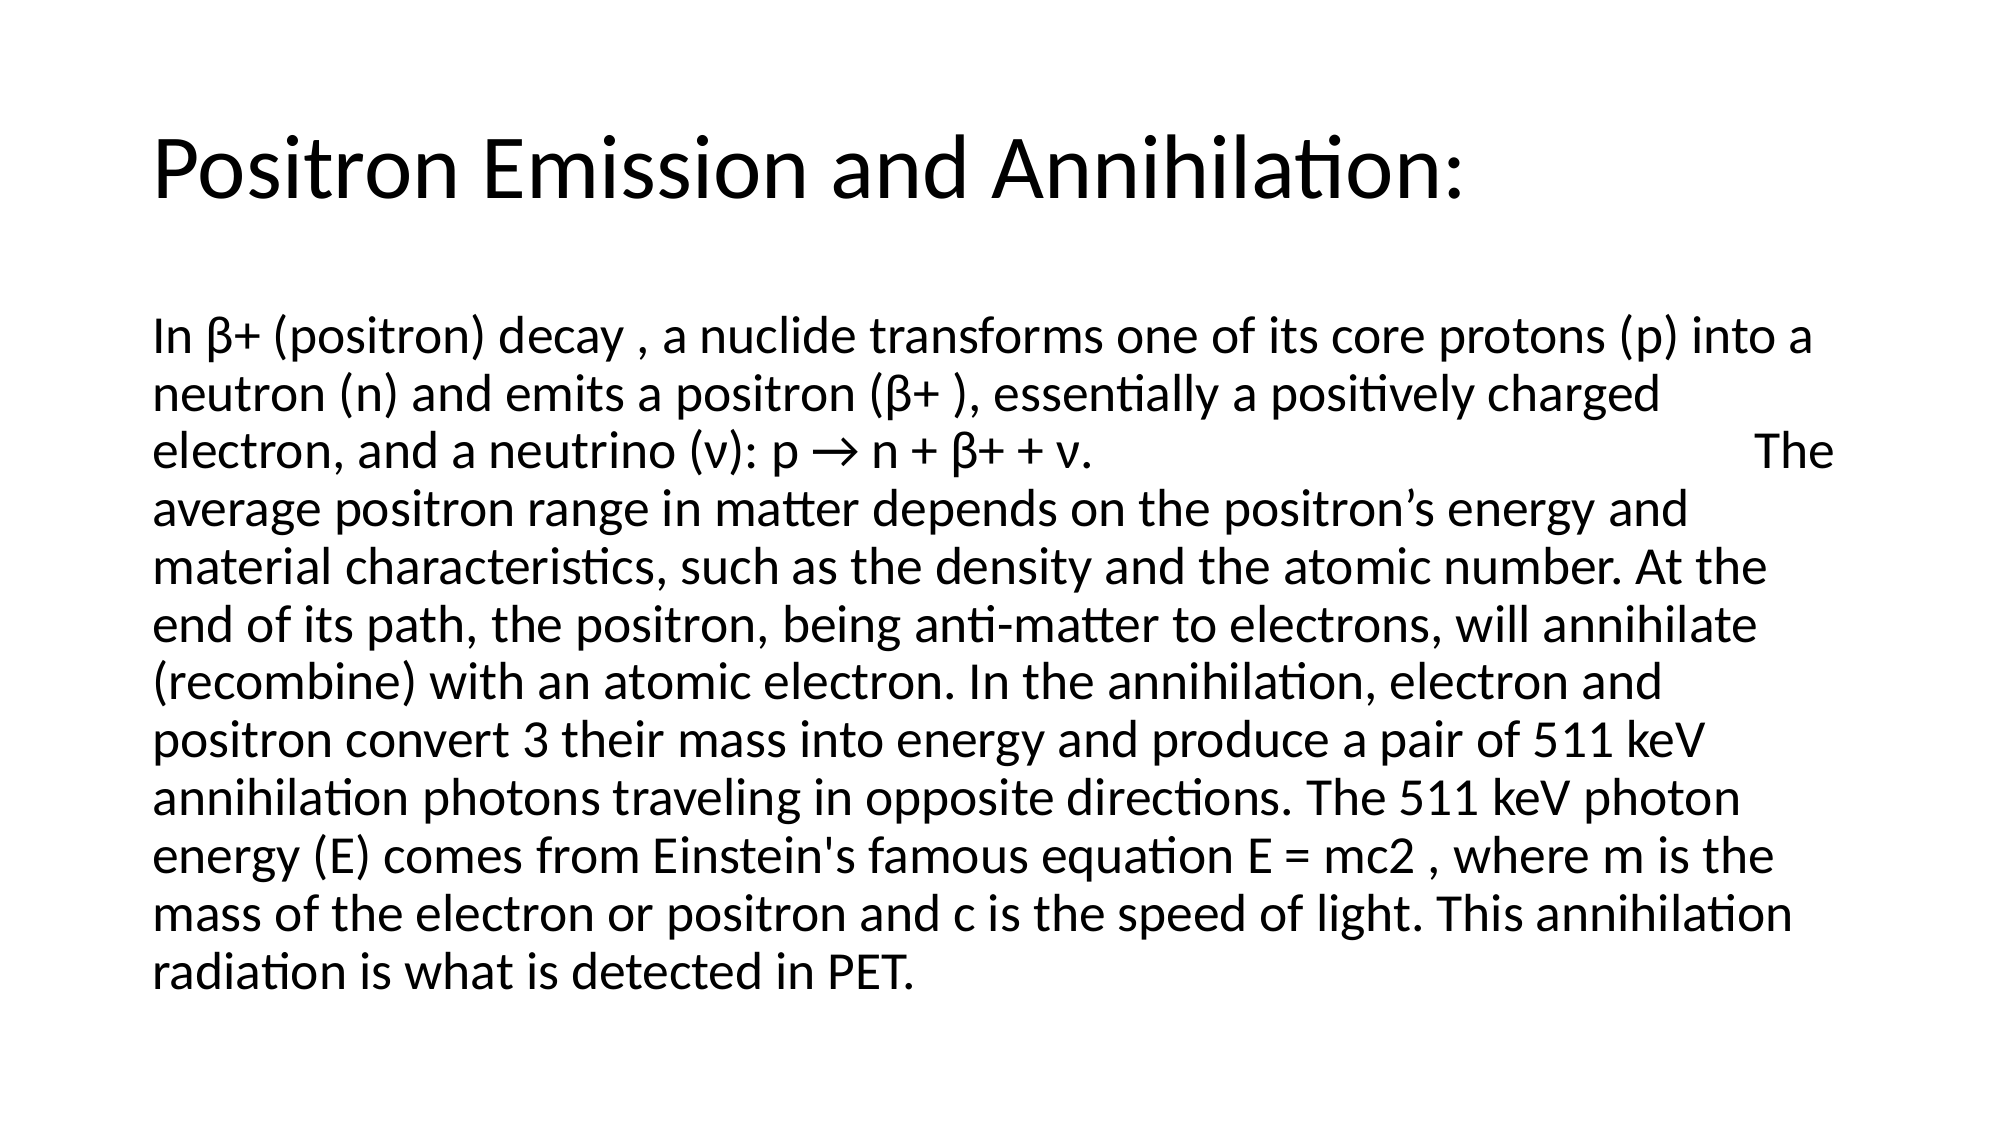

# Positron Emission and Annihilation:
In β+ (positron) decay , a nuclide transforms one of its core protons (p) into a neutron (n) and emits a positron (β+ ), essentially a positively charged electron, and a neutrino (ν): p → n + β+ + ν.                                                       The average positron range in matter depends on the positron’s energy and material characteristics, such as the density and the atomic number. At the end of its path, the positron, being anti-matter to electrons, will annihilate (recombine) with an atomic electron. In the annihilation, electron and positron convert 3 their mass into energy and produce a pair of 511 keV annihilation photons traveling in opposite directions. The 511 keV photon energy (E) comes from Einstein's famous equation E = mc2 , where m is the mass of the electron or positron and c is the speed of light. This annihilation radiation is what is detected in PET.